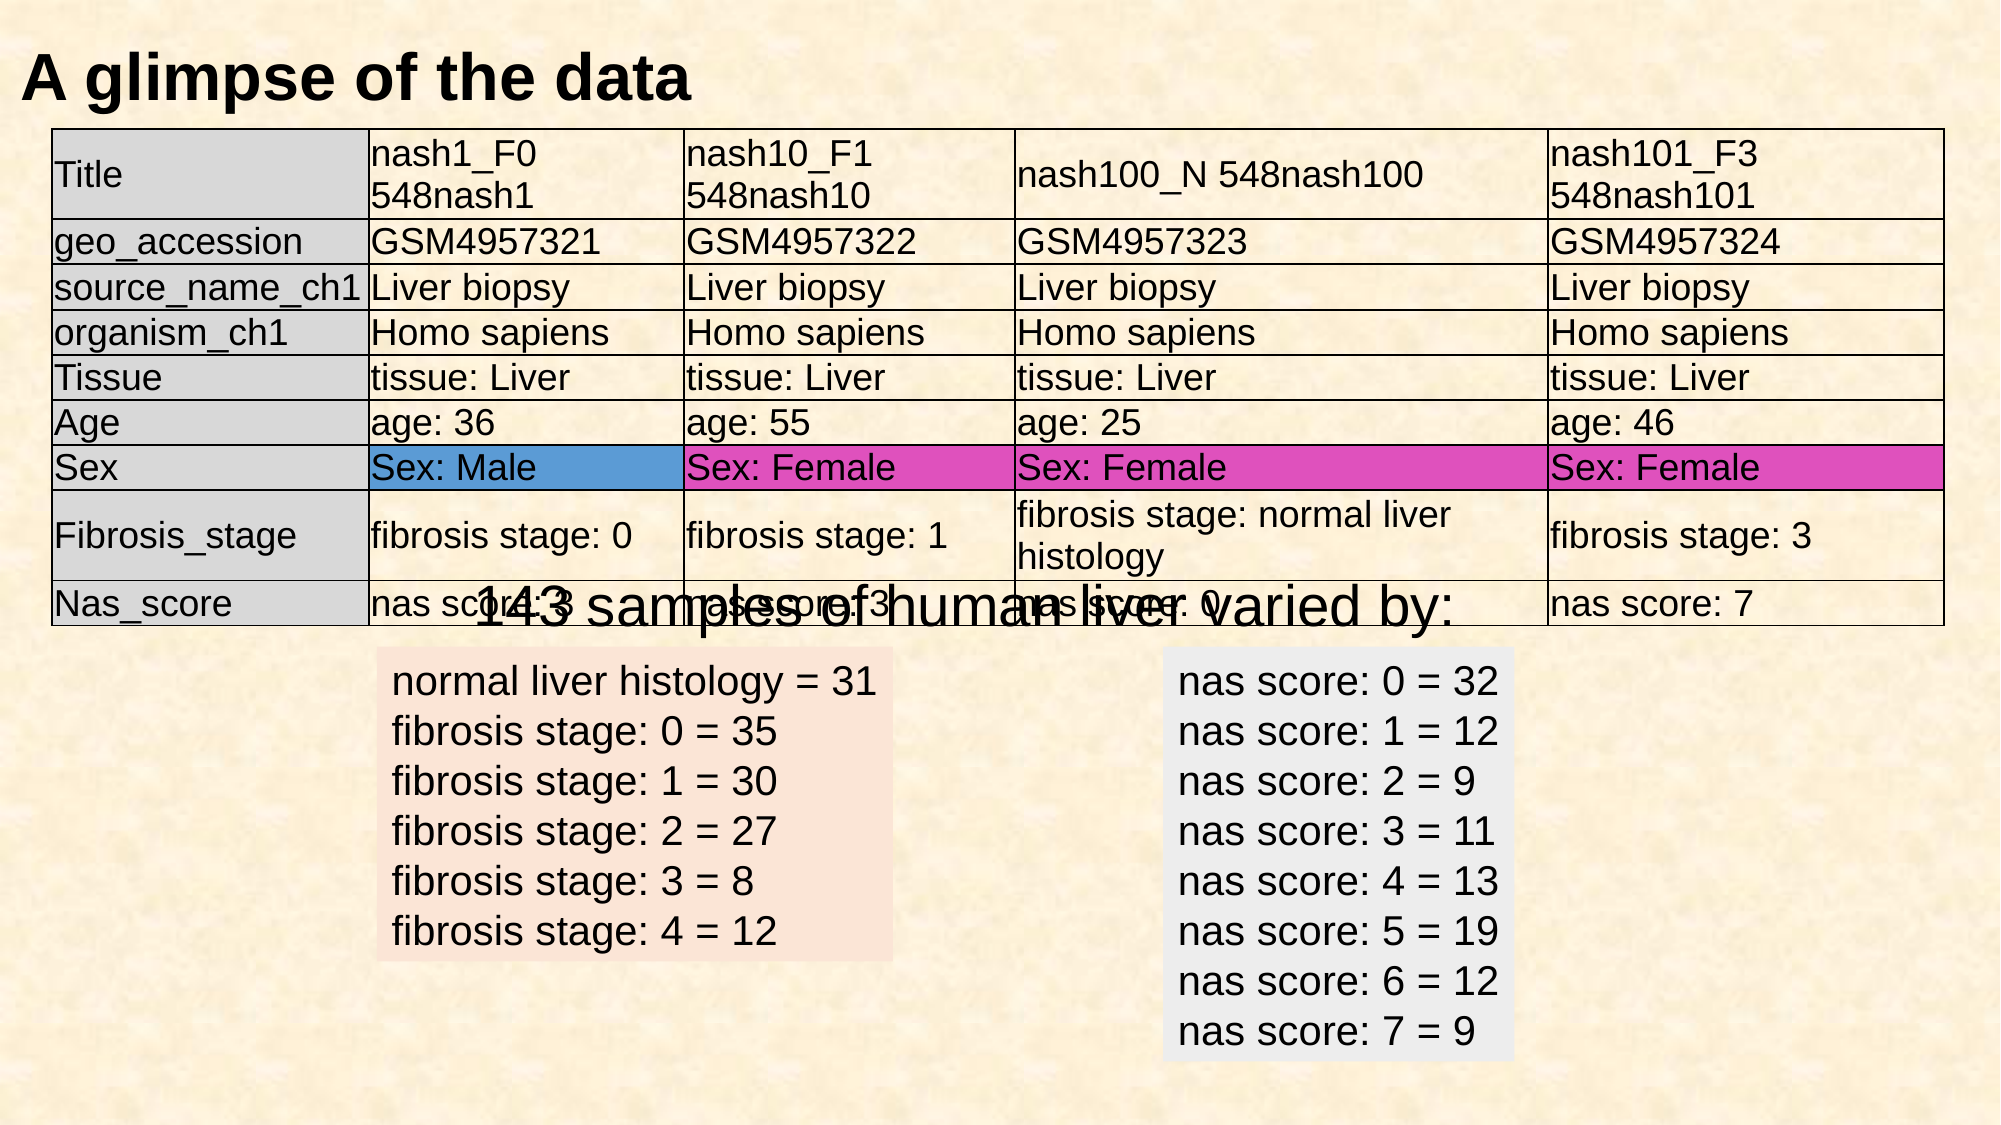

A glimpse of the data
| Title | nash1\_F0 548nash1 | nash10\_F1 548nash10 | nash100\_N 548nash100 | nash101\_F3 548nash101 |
| --- | --- | --- | --- | --- |
| geo\_accession | GSM4957321 | GSM4957322 | GSM4957323 | GSM4957324 |
| source\_name\_ch1 | Liver biopsy | Liver biopsy | Liver biopsy | Liver biopsy |
| organism\_ch1 | Homo sapiens | Homo sapiens | Homo sapiens | Homo sapiens |
| Tissue | tissue: Liver | tissue: Liver | tissue: Liver | tissue: Liver |
| Age | age: 36 | age: 55 | age: 25 | age: 46 |
| Sex | Sex: Male | Sex: Female | Sex: Female | Sex: Female |
| Fibrosis\_stage | fibrosis stage: 0 | fibrosis stage: 1 | fibrosis stage: normal liver histology | fibrosis stage: 3 |
| Nas\_score | nas score: 3 | nas score: 3 | nas score: 0 | nas score: 7 |
143 samples of human liver varied by:
normal liver histology = 31
fibrosis stage: 0 = 35
fibrosis stage: 1 = 30
fibrosis stage: 2 = 27
fibrosis stage: 3 = 8
fibrosis stage: 4 = 12
nas score: 0 = 32
nas score: 1 = 12
nas score: 2 = 9
nas score: 3 = 11
nas score: 4 = 13
nas score: 5 = 19
nas score: 6 = 12
nas score: 7 = 9